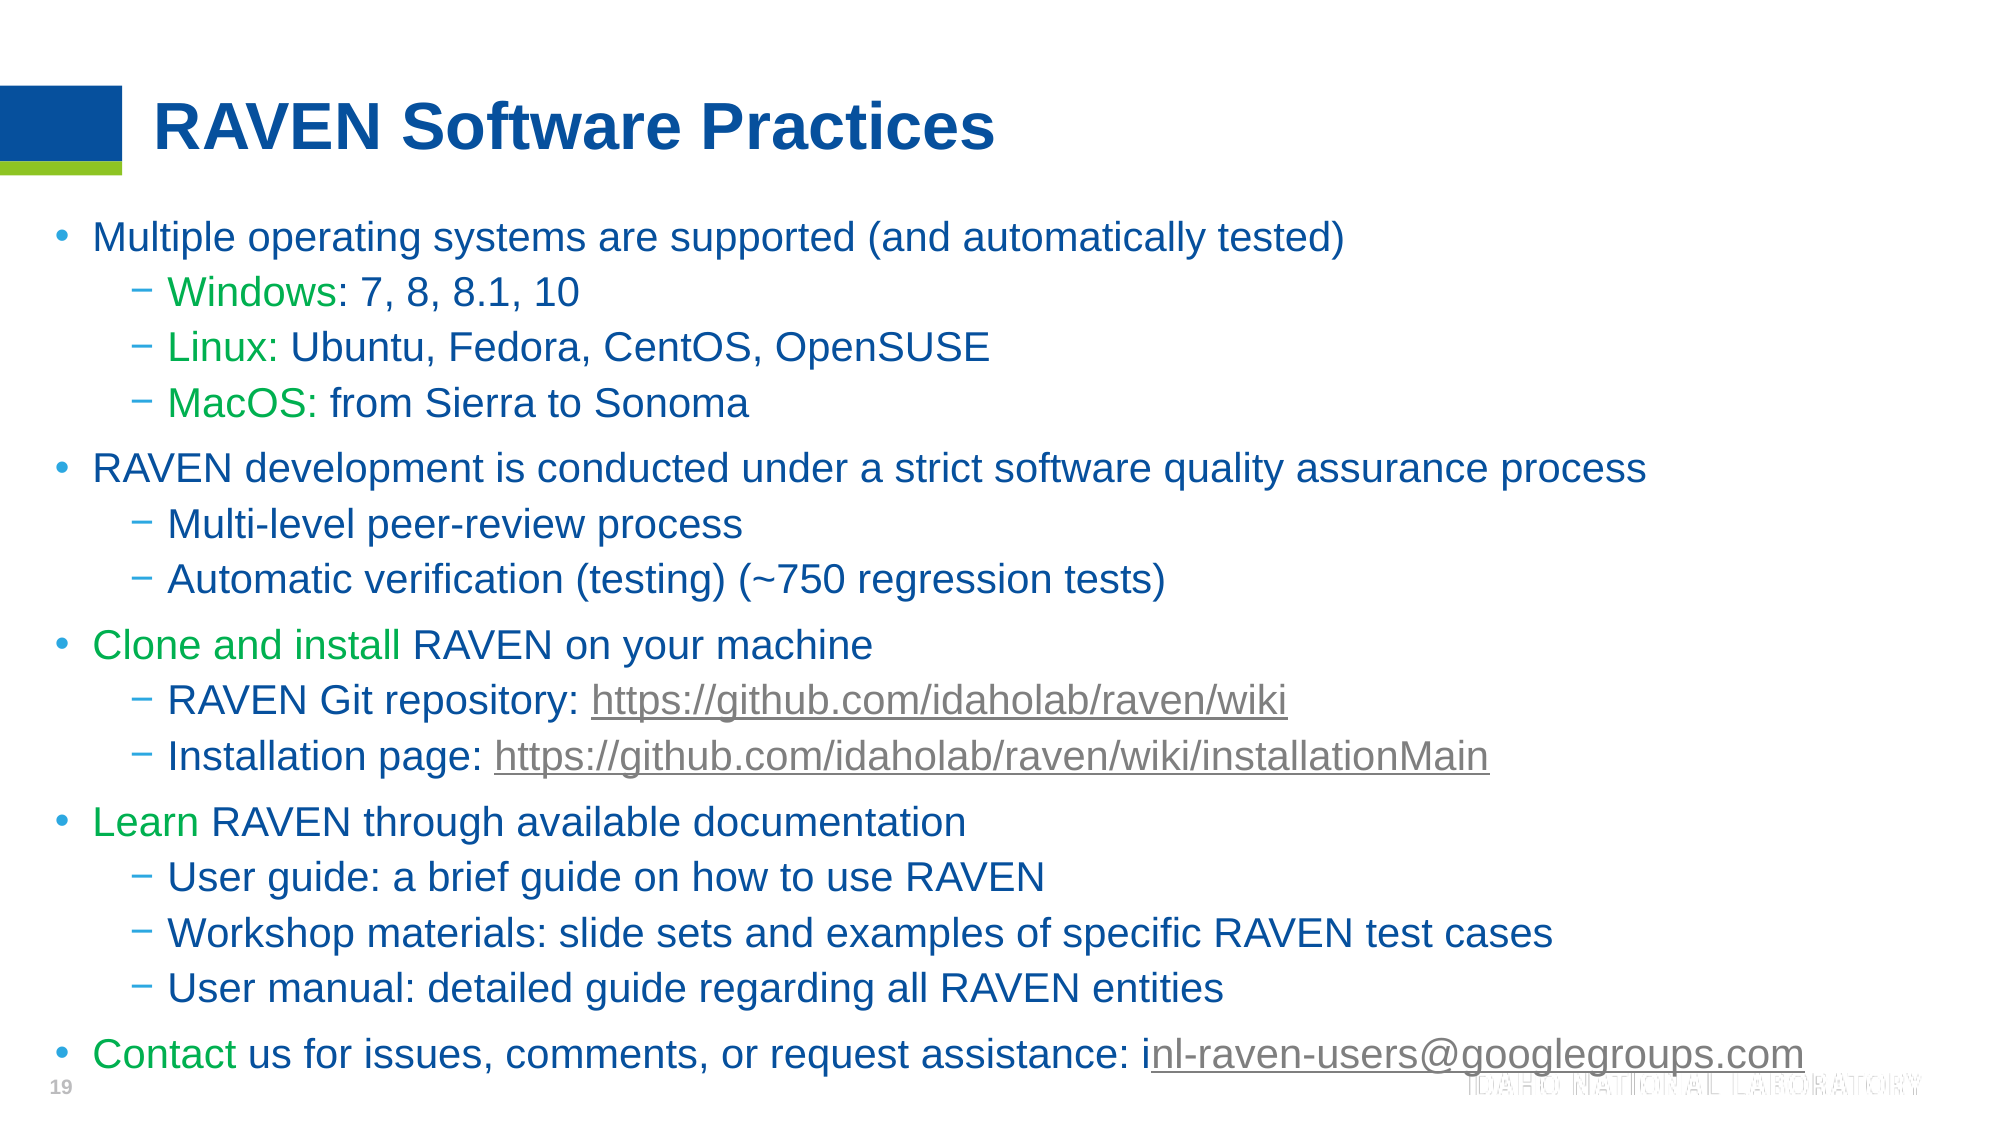

# RAVEN Software Practices
Multiple operating systems are supported (and automatically tested)
Windows: 7, 8, 8.1, 10
Linux: Ubuntu, Fedora, CentOS, OpenSUSE
MacOS: from Sierra to Sonoma
RAVEN development is conducted under a strict software quality assurance process
Multi-level peer-review process
Automatic verification (testing) (~750 regression tests)
Clone and install RAVEN on your machine
RAVEN Git repository: https://github.com/idaholab/raven/wiki
Installation page: https://github.com/idaholab/raven/wiki/installationMain
Learn RAVEN through available documentation
User guide: a brief guide on how to use RAVEN
Workshop materials: slide sets and examples of specific RAVEN test cases
User manual: detailed guide regarding all RAVEN entities
Contact us for issues, comments, or request assistance: inl-raven-users@googlegroups.com

19